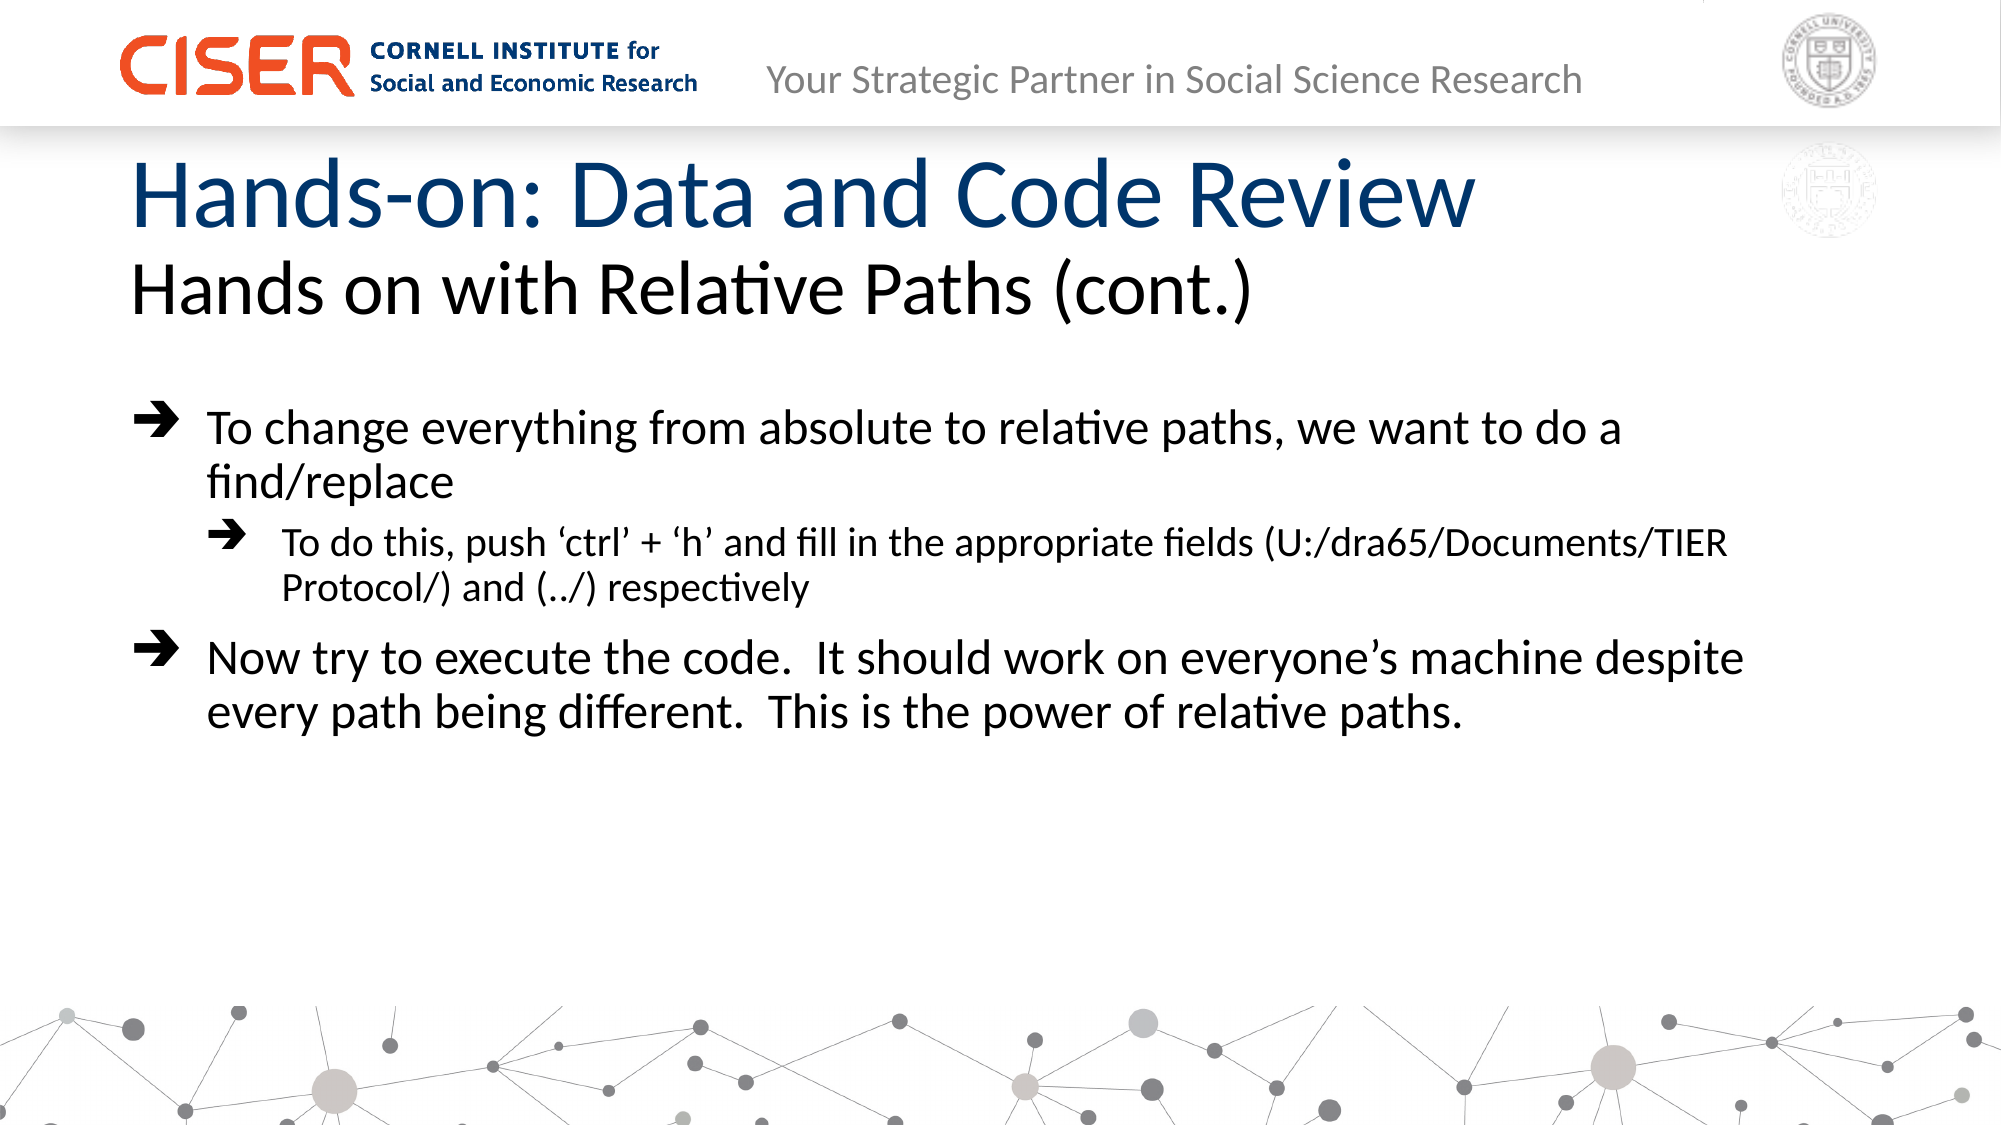

Hands-on: Data and Code Review
Hands on with Relative Paths (cont.)
To change everything from absolute to relative paths, we want to do a find/replace
To do this, push ‘ctrl’ + ‘h’ and fill in the appropriate fields (U:/dra65/Documents/TIER Protocol/) and (../) respectively
Now try to execute the code.  It should work on everyone’s machine despite every path being different.  This is the power of relative paths.